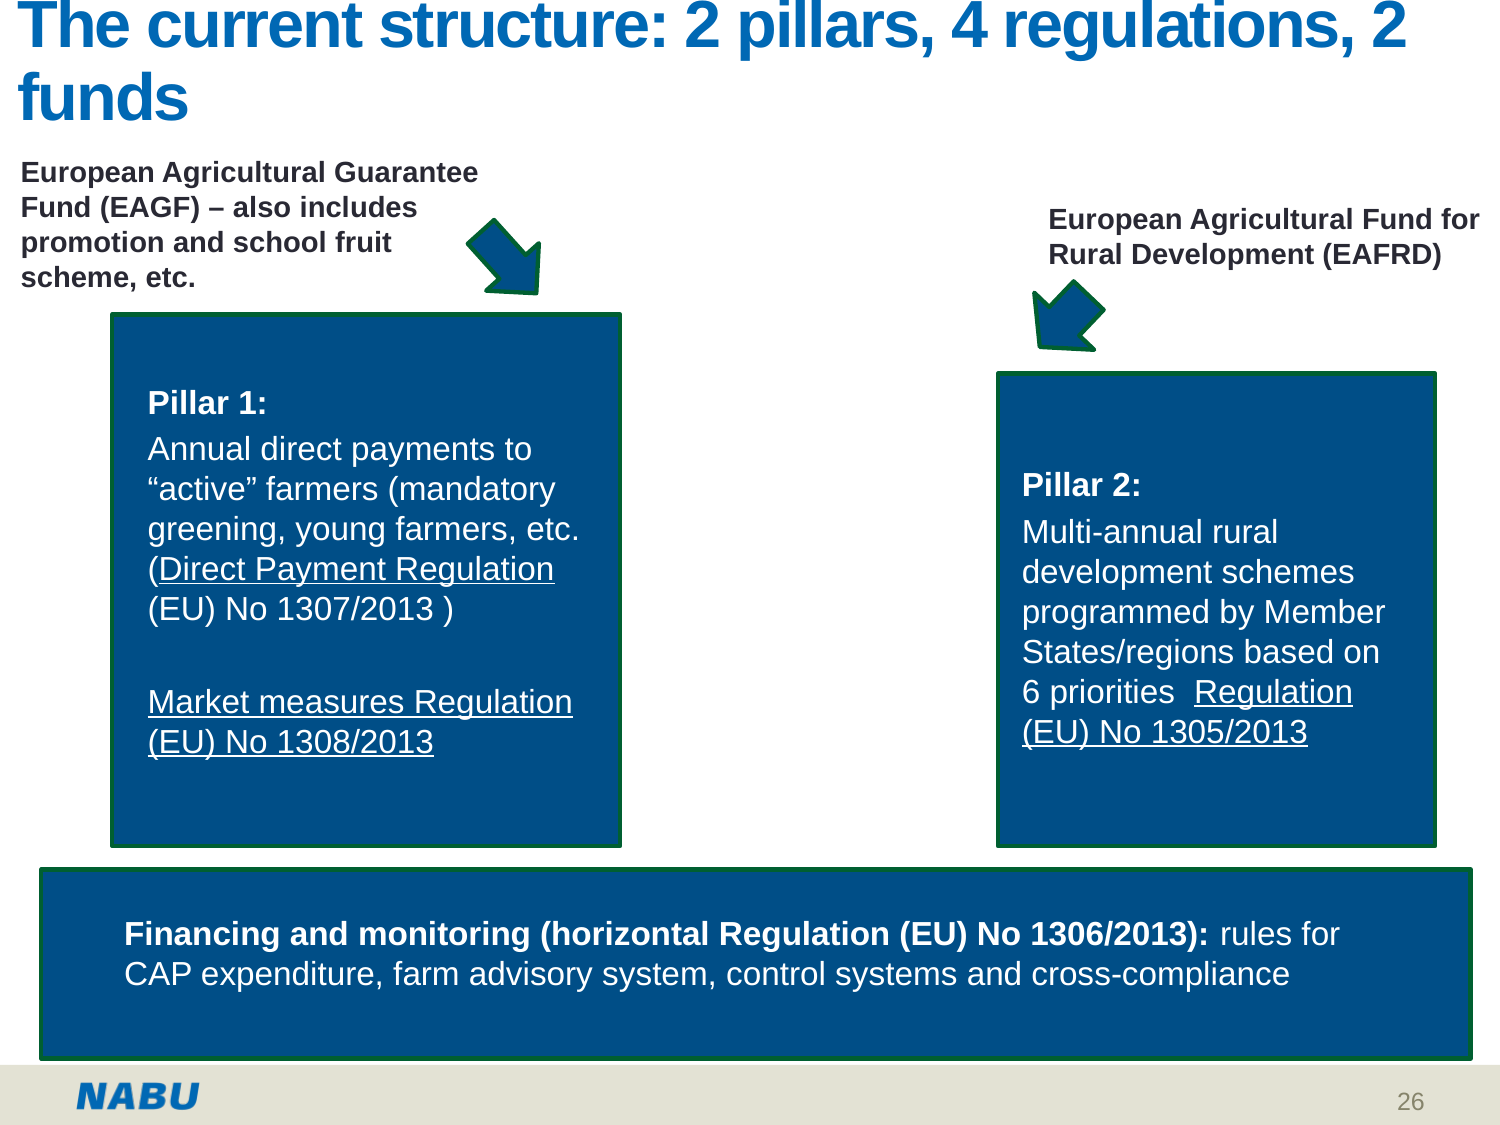

# The current structure: 2 pillars, 4 regulations, 2 funds
European Agricultural Guarantee Fund (EAGF) – also includes promotion and school fruit scheme, etc.

European Agricultural Fund for Rural Development (EAFRD)

	Pillar 1:
	Annual direct payments to “active” farmers (mandatory greening, young farmers, etc.(Direct Payment Regulation (EU) No 1307/2013 )

Market measures Regulation (EU) No 1308/2013

	Pillar 2:
	Multi-annual rural development schemes programmed by Member States/regions based on 6 priorities  Regulation (EU) No 1305/2013

	Financing and monitoring (horizontal Regulation (EU) No 1306/2013): rules for CAP expenditure, farm advisory system, control systems and cross-compliance
26